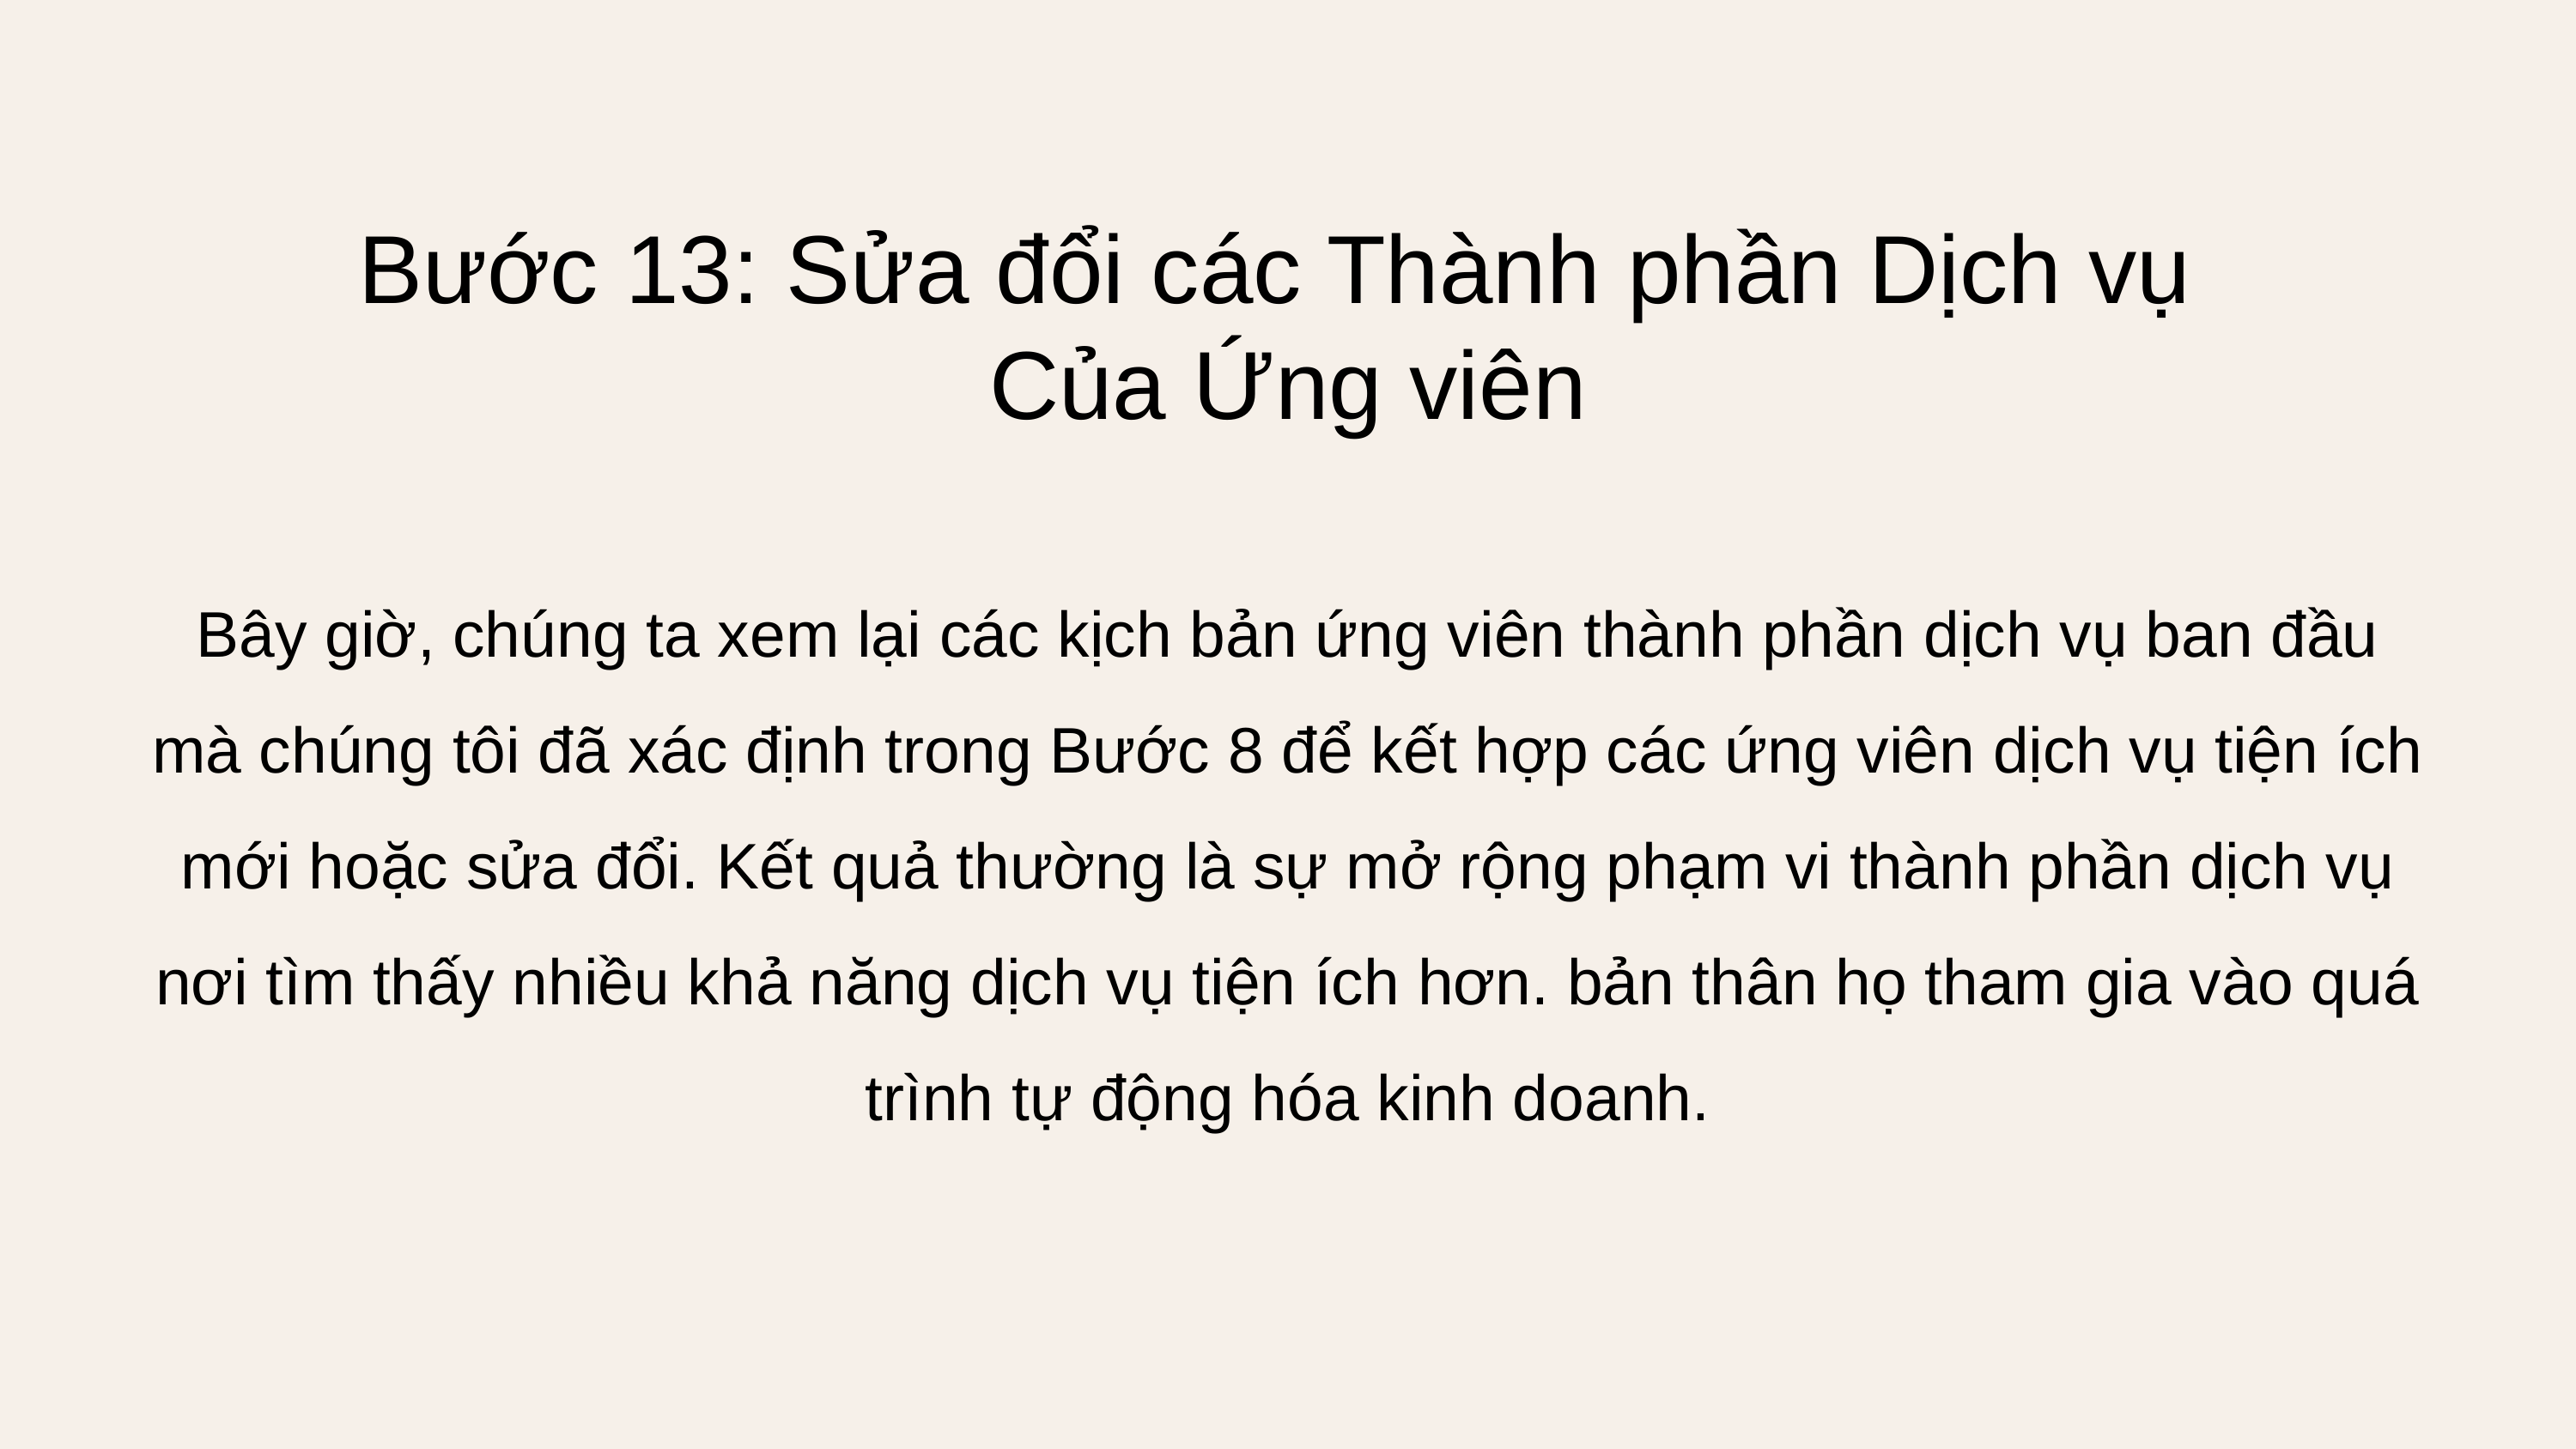

Bước 13: Sửa đổi các Thành phần Dịch vụ
Của Ứng viên

Bây giờ, chúng ta xem lại các kịch bản ứng viên thành phần dịch vụ ban đầu mà chúng tôi đã xác định trong Bước 8 để kết hợp các ứng viên dịch vụ tiện ích mới hoặc sửa đổi. Kết quả thường là sự mở rộng phạm vi thành phần dịch vụ nơi tìm thấy nhiều khả năng dịch vụ tiện ích hơn. bản thân họ tham gia vào quá trình tự động hóa kinh doanh.